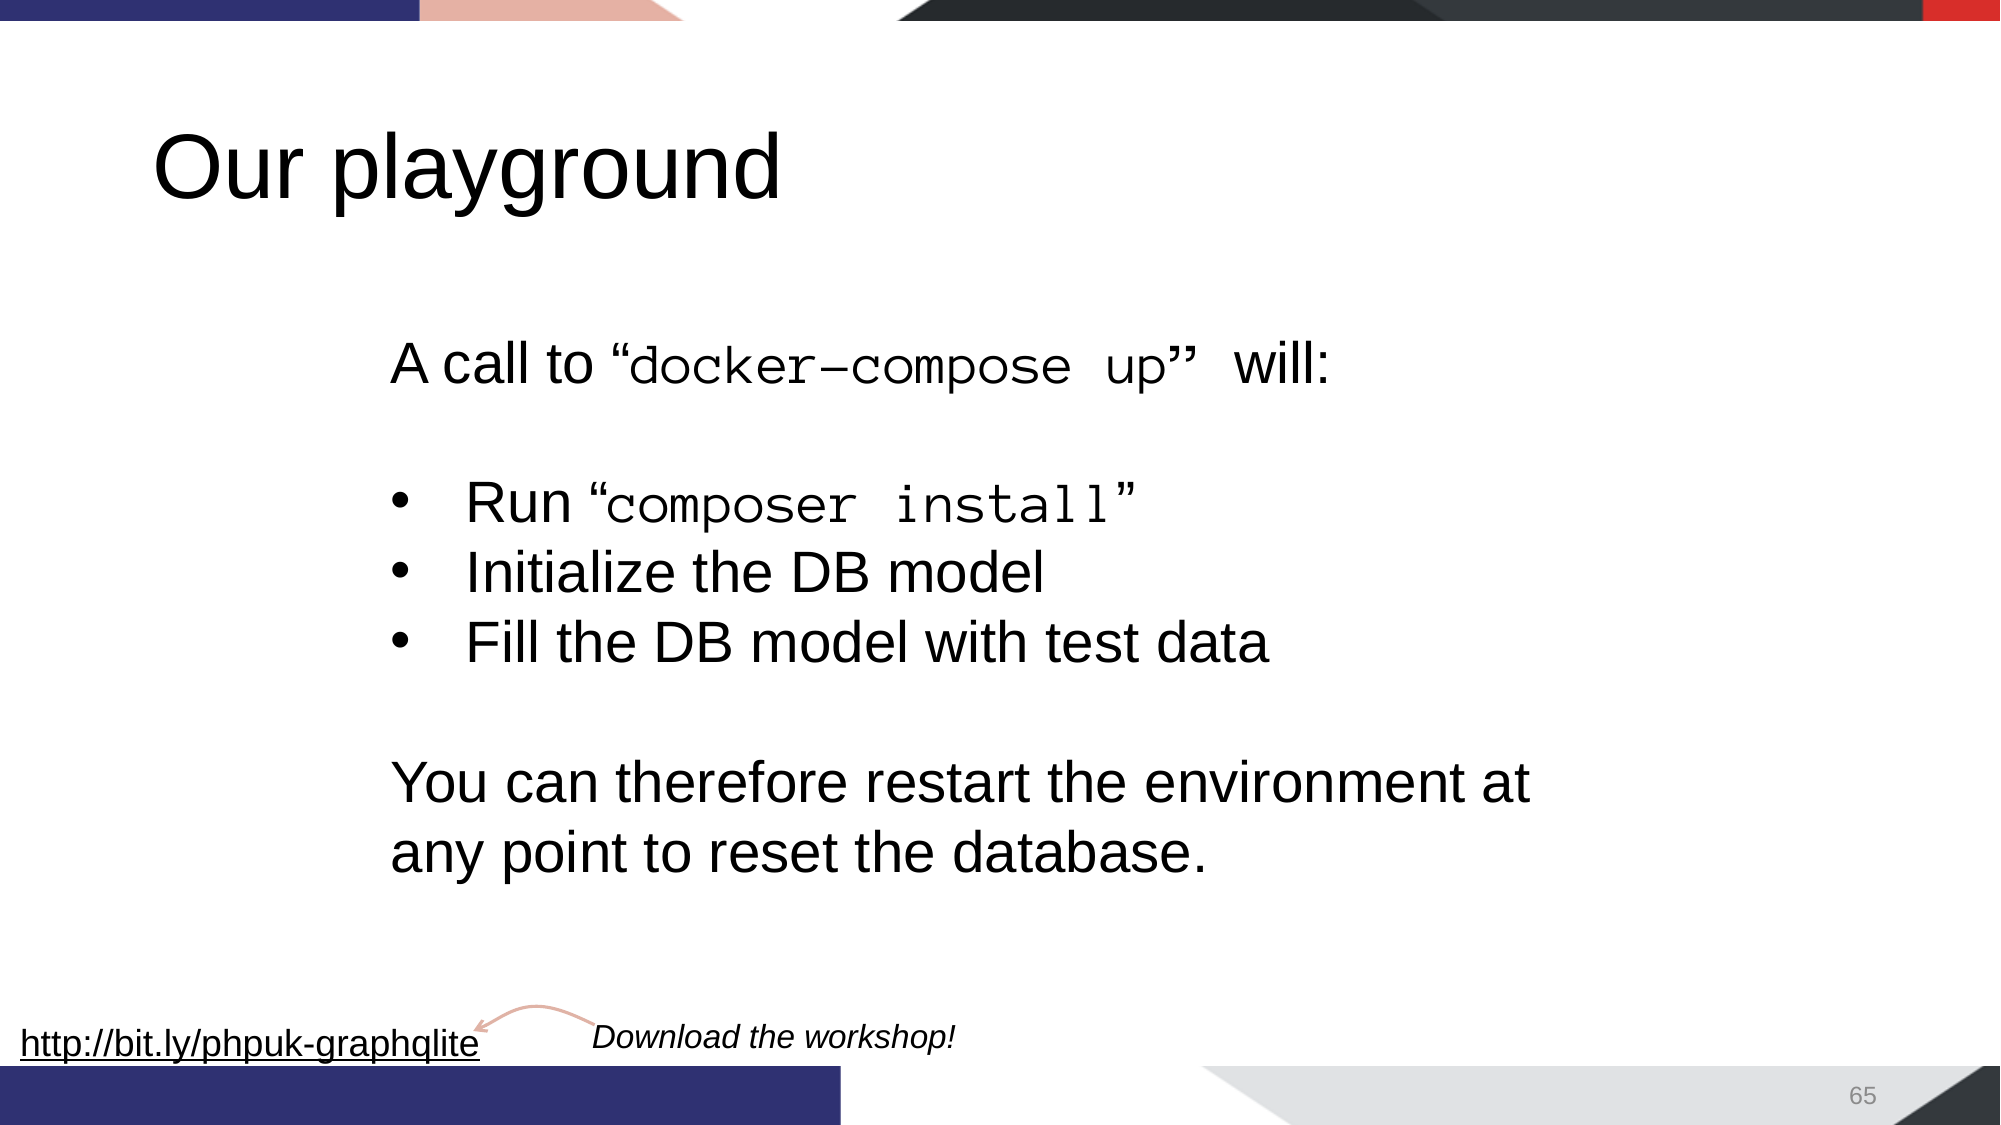

# Our playground
A call to “docker-compose up” will:

Run “composer install”
Initialize the DB model
Fill the DB model with test data

You can therefore restart the environment at any point to reset the database.

65